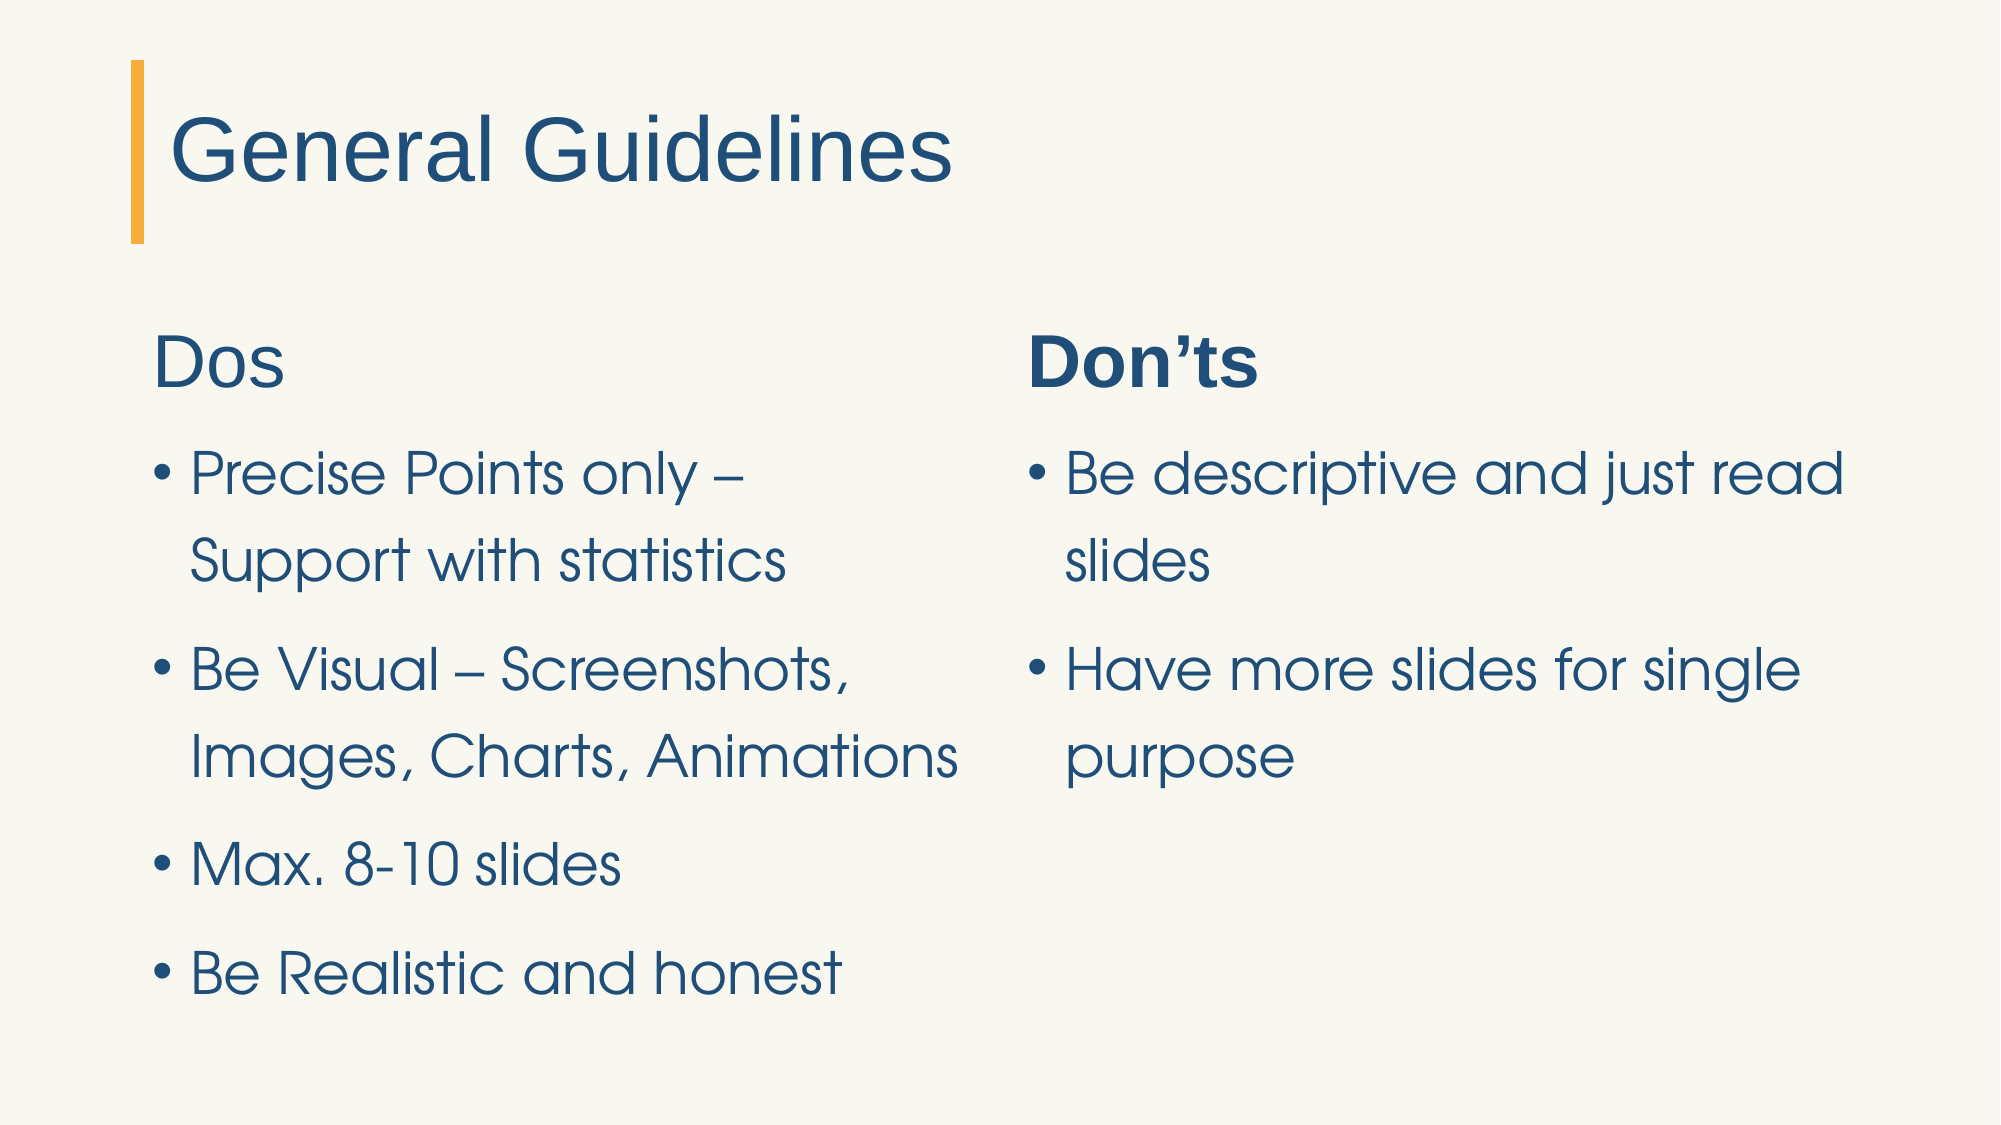

# General Guidelines
Dos
Don’ts
Precise Points only – Support with statistics
Be Visual – Screenshots, Images, Charts, Animations
Max. 8-10 slides
Be Realistic and honest

Be descriptive and just read slides
Have more slides for single purpose